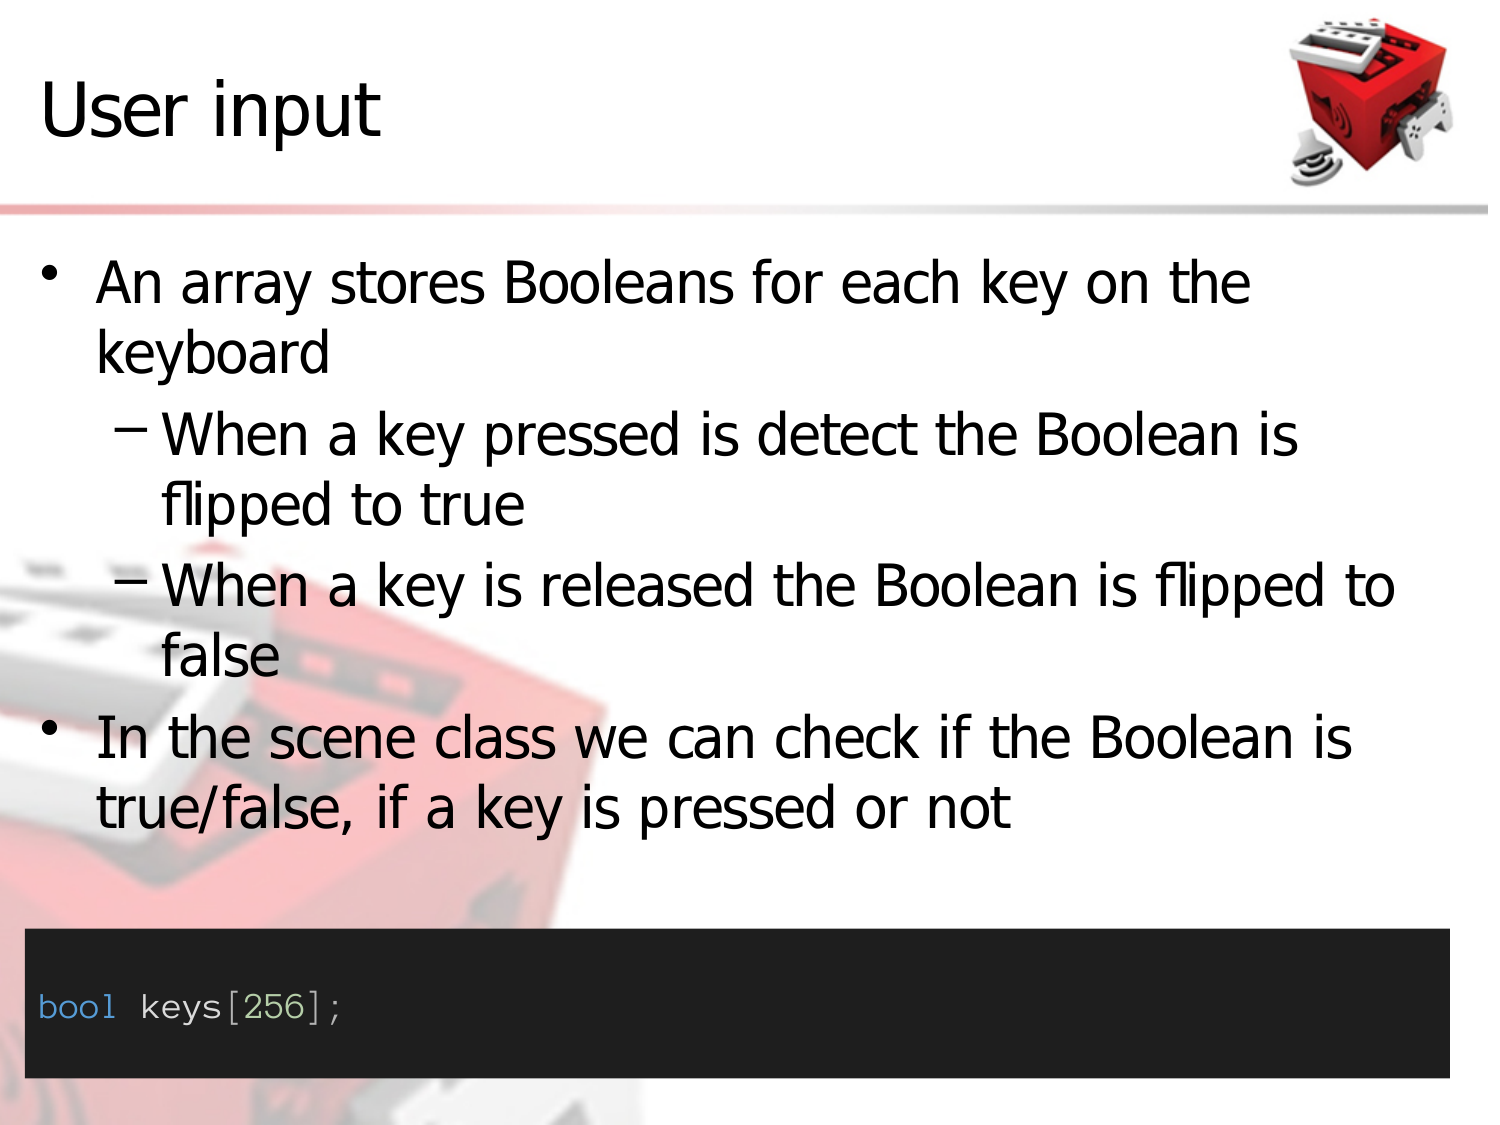

# User input
An array stores Booleans for each key on the keyboard
When a key pressed is detect the Boolean is flipped to true
When a key is released the Boolean is flipped to false
In the scene class we can check if the Boolean is true/false, if a key is pressed or not

bool keys[256];